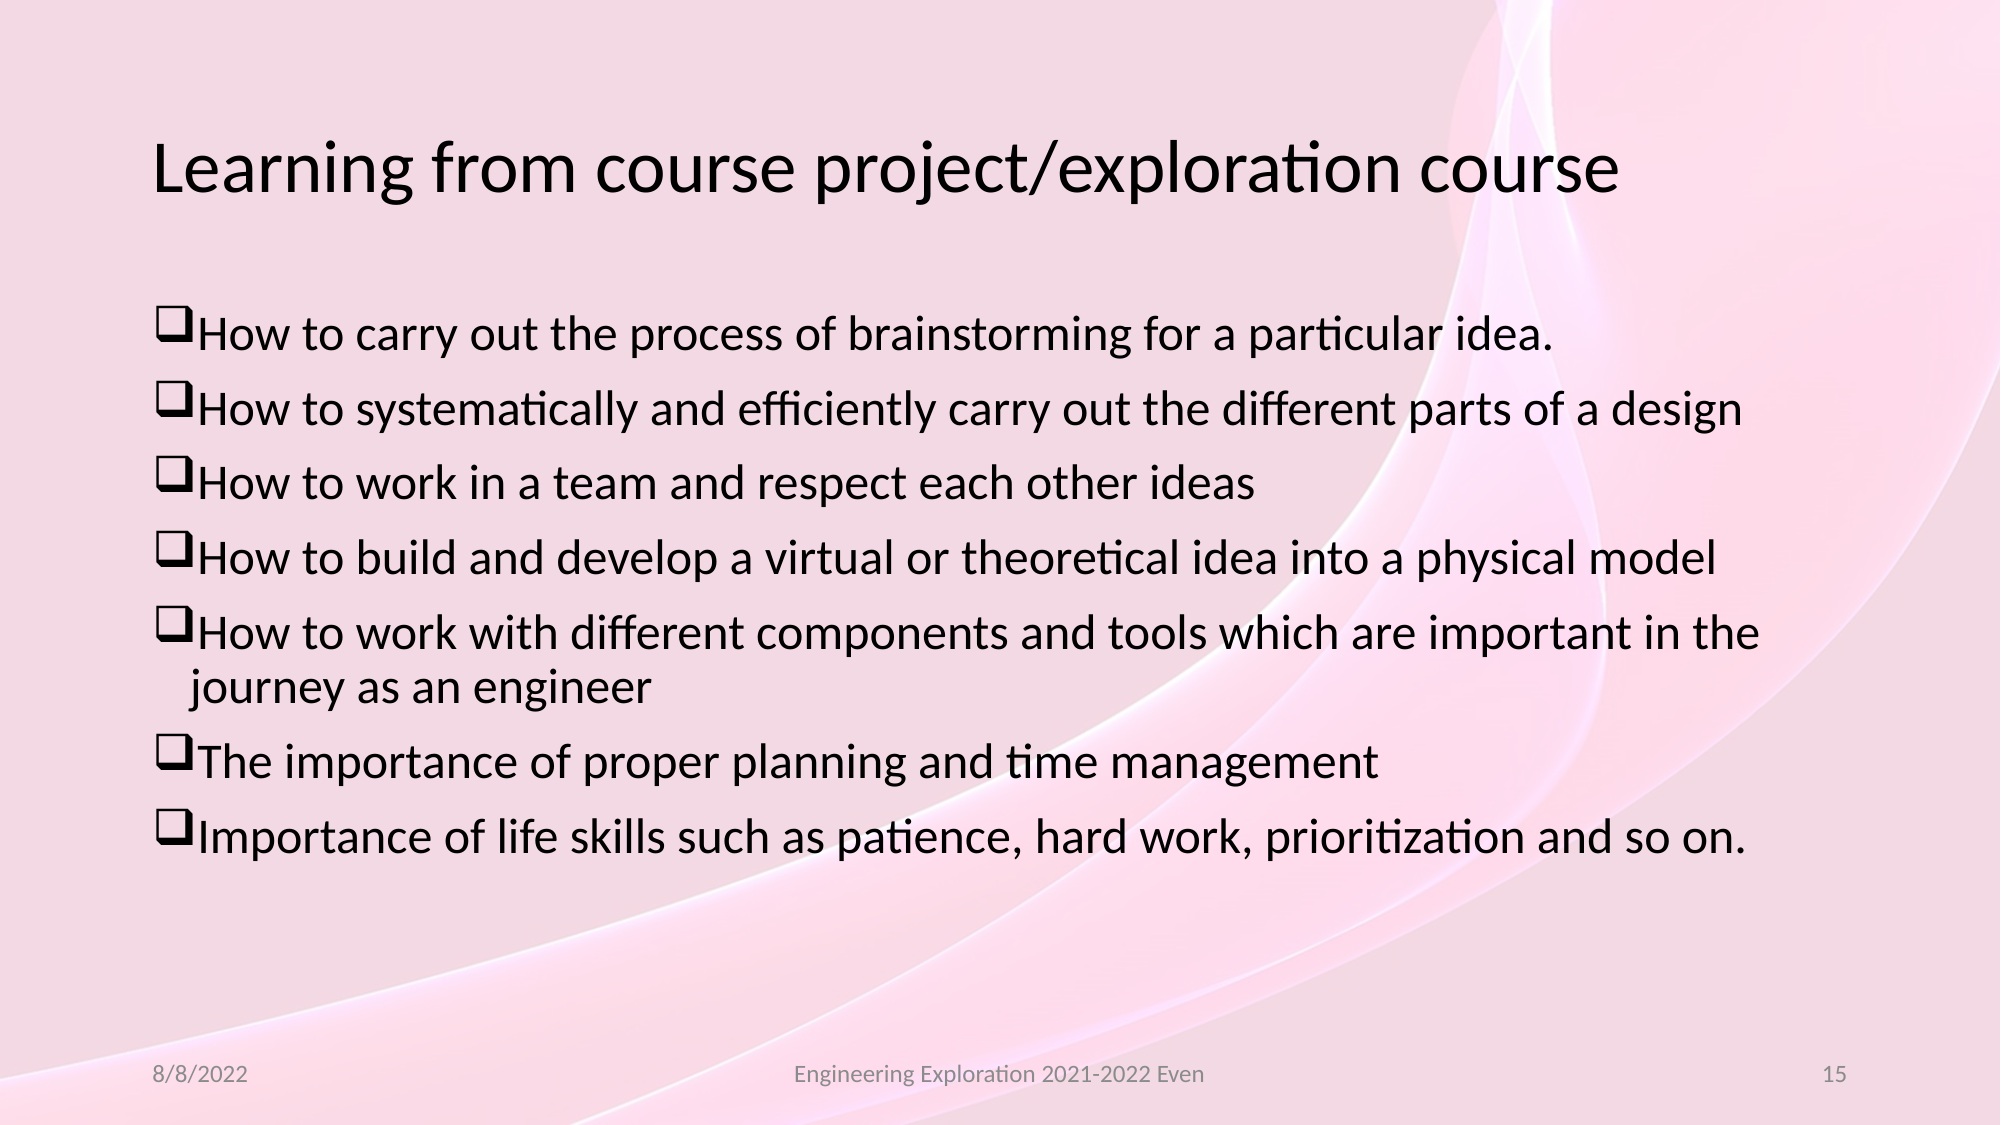

# Learning from course project/exploration course
How to carry out the process of brainstorming for a particular idea.
How to systematically and efficiently carry out the different parts of a design
How to work in a team and respect each other ideas
How to build and develop a virtual or theoretical idea into a physical model
How to work with different components and tools which are important in the journey as an engineer
The importance of proper planning and time management
Importance of life skills such as patience, hard work, prioritization and so on.
8/8/2022
Engineering Exploration 2021-2022 Even
15